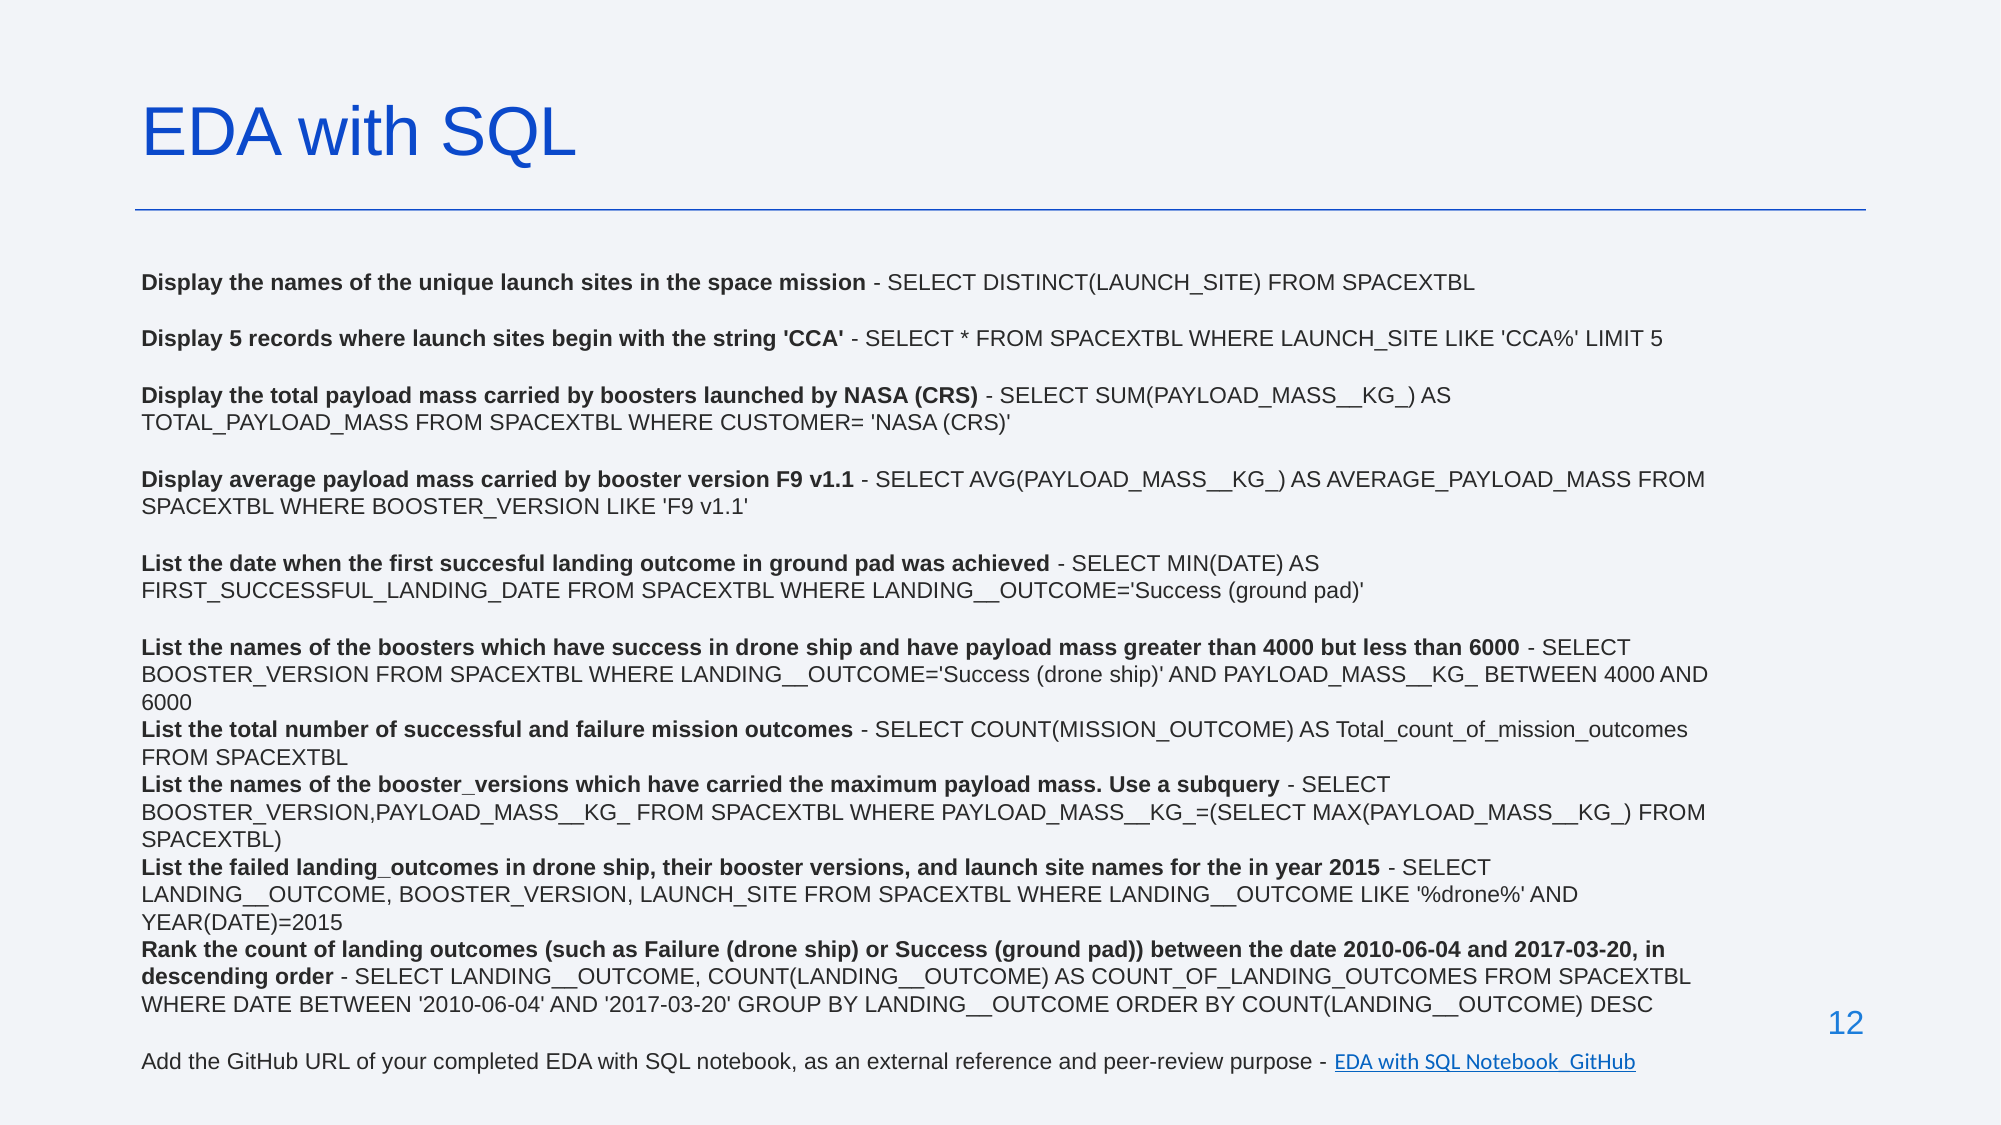

EDA with SQL
Display the names of the unique launch sites in the space mission - SELECT DISTINCT(LAUNCH_SITE) FROM SPACEXTBL
Display 5 records where launch sites begin with the string 'CCA' - SELECT * FROM SPACEXTBL WHERE LAUNCH_SITE LIKE 'CCA%' LIMIT 5
Display the total payload mass carried by boosters launched by NASA (CRS) - SELECT SUM(PAYLOAD_MASS__KG_) AS TOTAL_PAYLOAD_MASS FROM SPACEXTBL WHERE CUSTOMER= 'NASA (CRS)'
Display average payload mass carried by booster version F9 v1.1 - SELECT AVG(PAYLOAD_MASS__KG_) AS AVERAGE_PAYLOAD_MASS FROM SPACEXTBL WHERE BOOSTER_VERSION LIKE 'F9 v1.1'
List the date when the first succesful landing outcome in ground pad was achieved - SELECT MIN(DATE) AS FIRST_SUCCESSFUL_LANDING_DATE FROM SPACEXTBL WHERE LANDING__OUTCOME='Success (ground pad)'
List the names of the boosters which have success in drone ship and have payload mass greater than 4000 but less than 6000 - SELECT BOOSTER_VERSION FROM SPACEXTBL WHERE LANDING__OUTCOME='Success (drone ship)' AND PAYLOAD_MASS__KG_ BETWEEN 4000 AND 6000
List the total number of successful and failure mission outcomes - SELECT COUNT(MISSION_OUTCOME) AS Total_count_of_mission_outcomes FROM SPACEXTBL
List the names of the booster_versions which have carried the maximum payload mass. Use a subquery - SELECT BOOSTER_VERSION,PAYLOAD_MASS__KG_ FROM SPACEXTBL WHERE PAYLOAD_MASS__KG_=(SELECT MAX(PAYLOAD_MASS__KG_) FROM SPACEXTBL)
List the failed landing_outcomes in drone ship, their booster versions, and launch site names for the in year 2015 - SELECT LANDING__OUTCOME, BOOSTER_VERSION, LAUNCH_SITE FROM SPACEXTBL WHERE LANDING__OUTCOME LIKE '%drone%' AND YEAR(DATE)=2015
Rank the count of landing outcomes (such as Failure (drone ship) or Success (ground pad)) between the date 2010-06-04 and 2017-03-20, in descending order - SELECT LANDING__OUTCOME, COUNT(LANDING__OUTCOME) AS COUNT_OF_LANDING_OUTCOMES FROM SPACEXTBL WHERE DATE BETWEEN '2010-06-04' AND '2017-03-20' GROUP BY LANDING__OUTCOME ORDER BY COUNT(LANDING__OUTCOME) DESC
Add the GitHub URL of your completed EDA with SQL notebook, as an external reference and peer-review purpose - EDA with SQL Notebook_GitHub

12